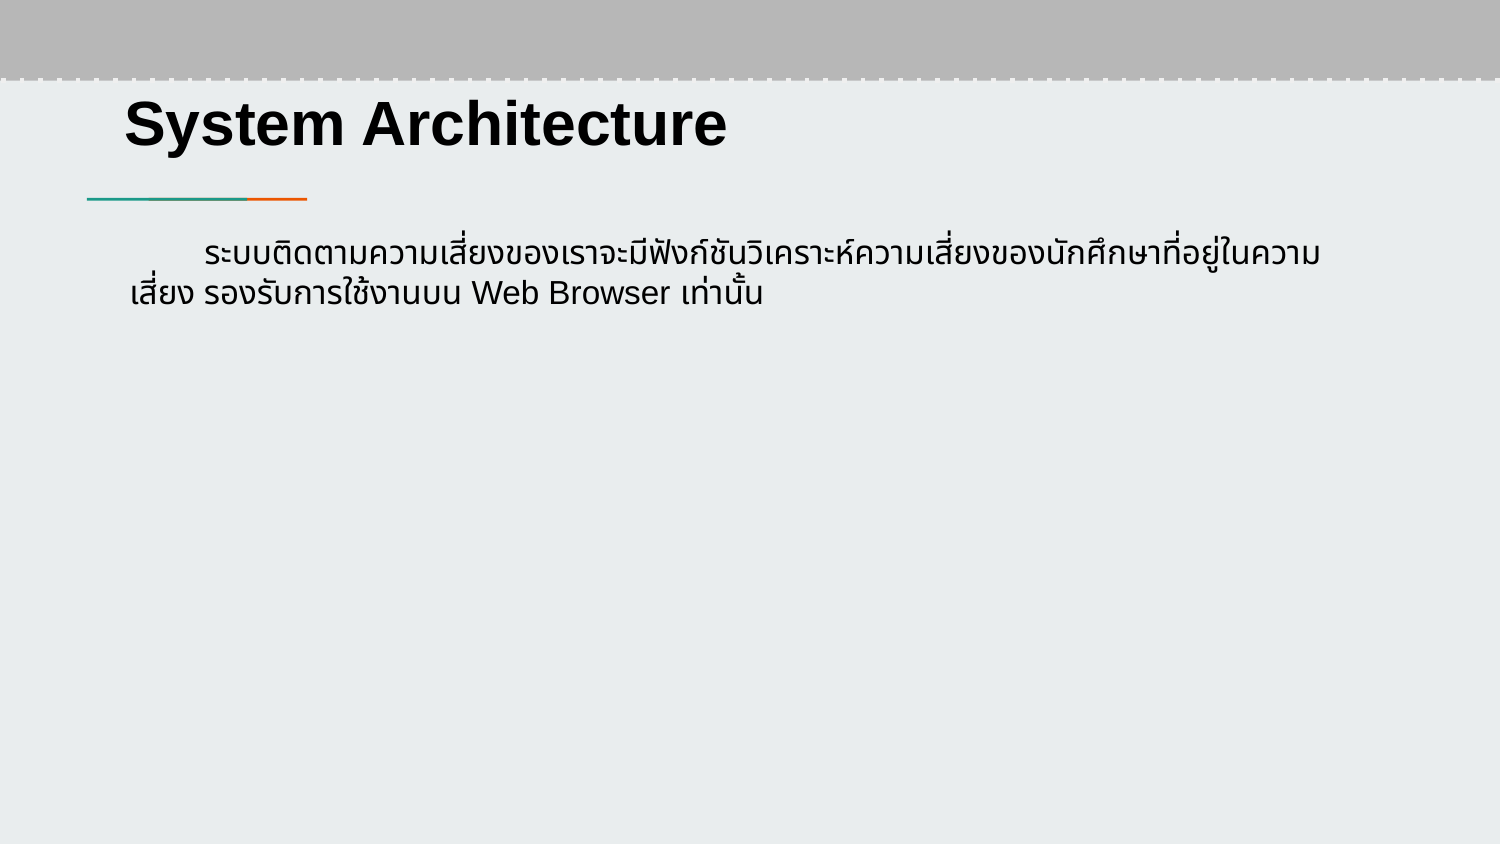

# System Architecture

ระบบติดตามความเสี่ยงของเราจะมีฟังก์ชันวิเคราะห์ความเสี่ยงของนักศึกษาที่อยู่ในความเสี่ยง รองรับการใช้งานบน Web Browser เท่านั้น